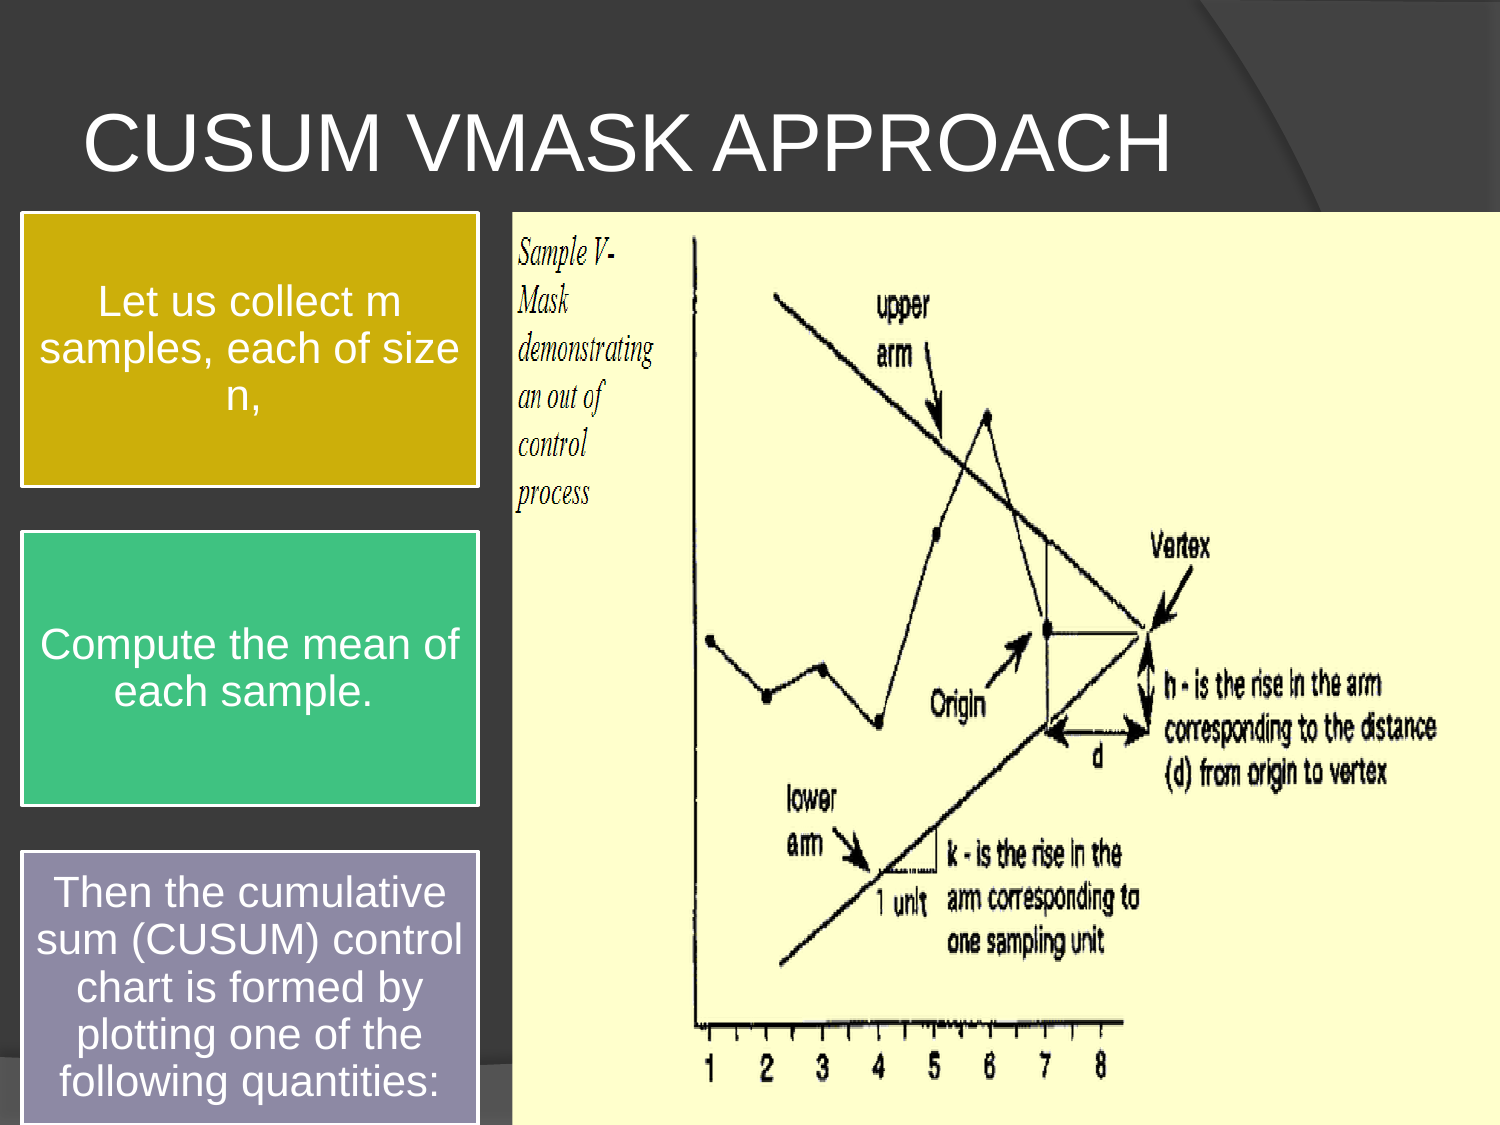

# CUSUM VMASK APPROACH
Let us collect m samples, each of size n,
Compute the mean of each sample.
Then the cumulative sum (CUSUM) control chart is formed by plotting one of the following quantities: